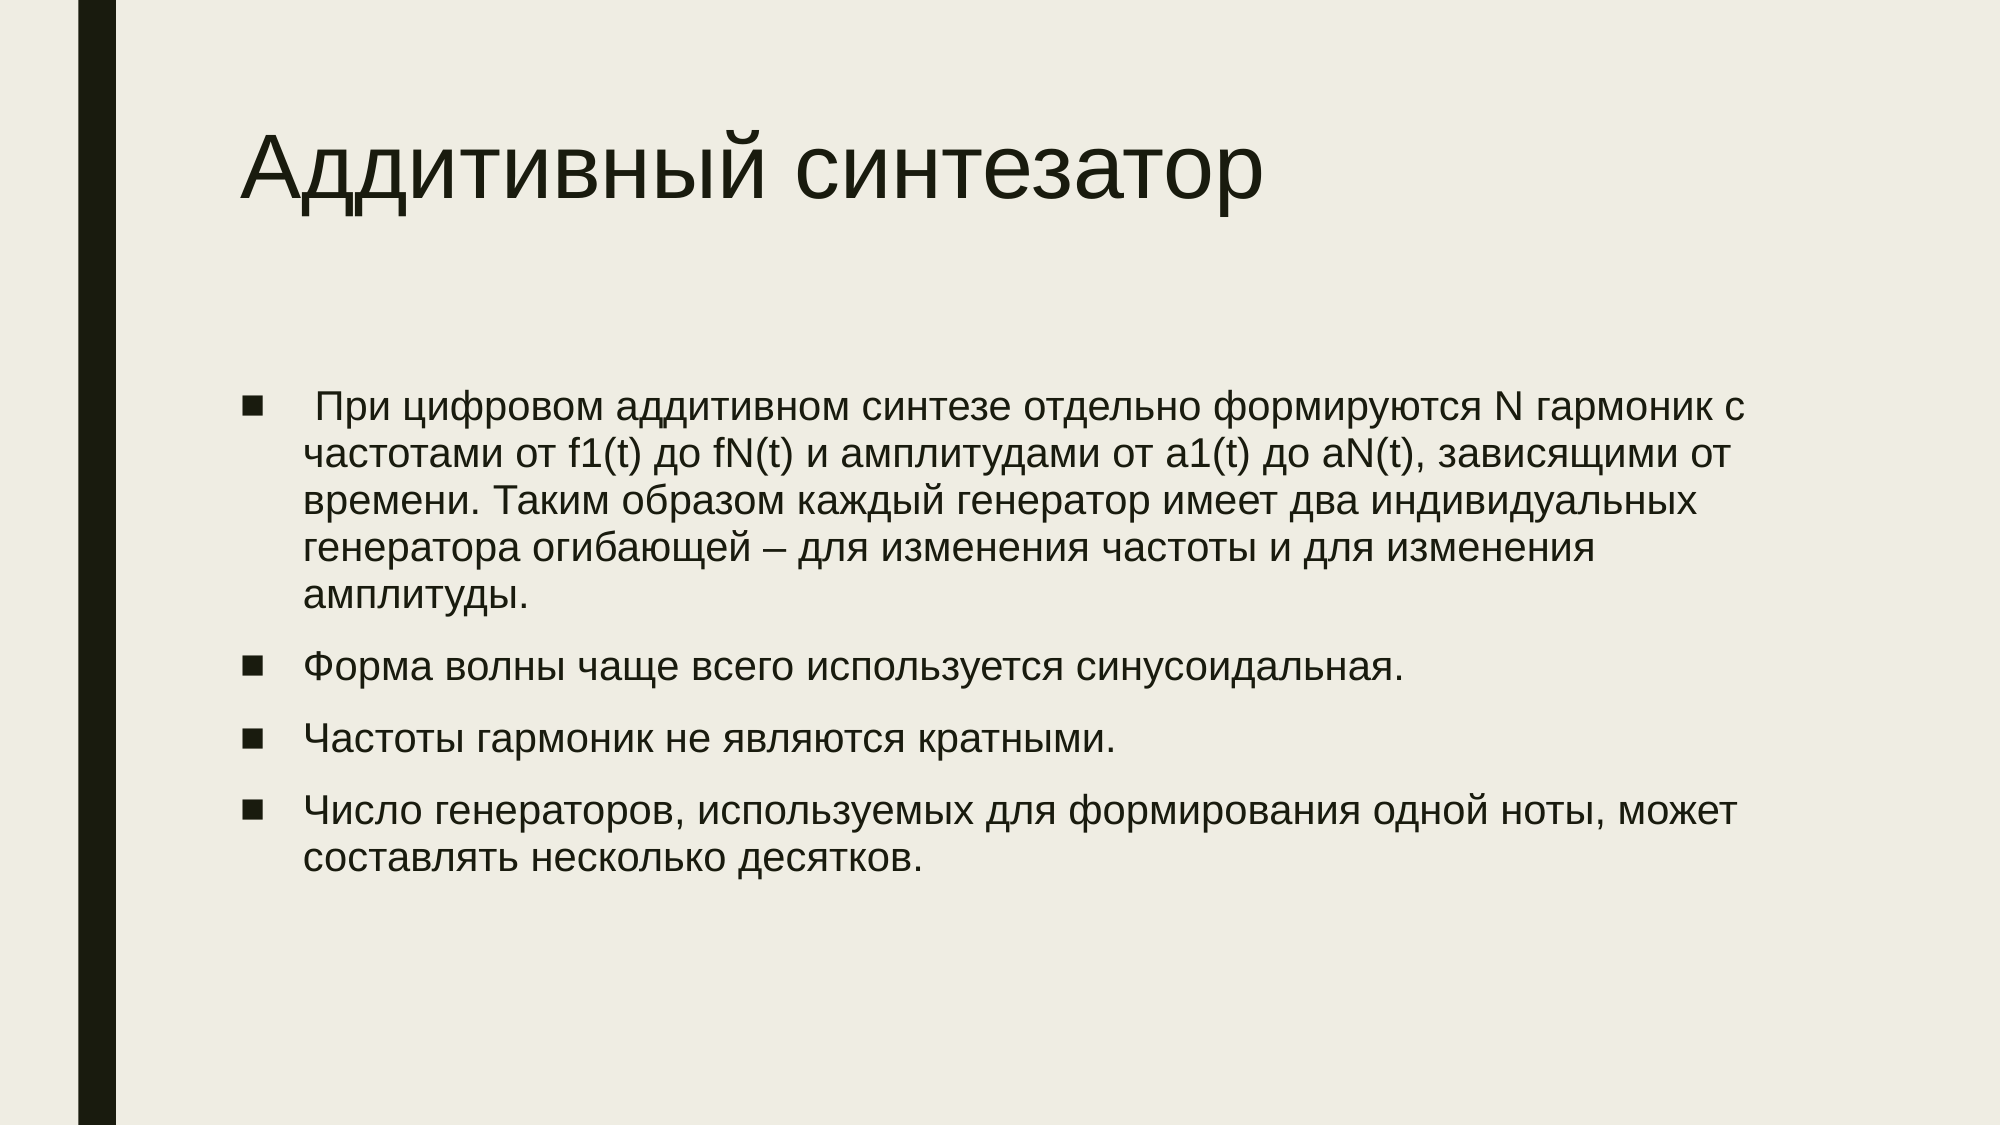

# Аддитивный синтезатор
 При цифровом аддитивном синтезе отдельно формируются N гармоник с частотами от f1(t) до fN(t) и амплитудами от a1(t) до aN(t), зависящими от времени. Таким образом каждый генератор имеет два индивидуальных генератора огибающей – для изменения частоты и для изменения амплитуды.
Форма волны чаще всего используется синусоидальная.
Частоты гармоник не являются кратными.
Число генераторов, используемых для формирования одной ноты, может составлять несколько десятков.